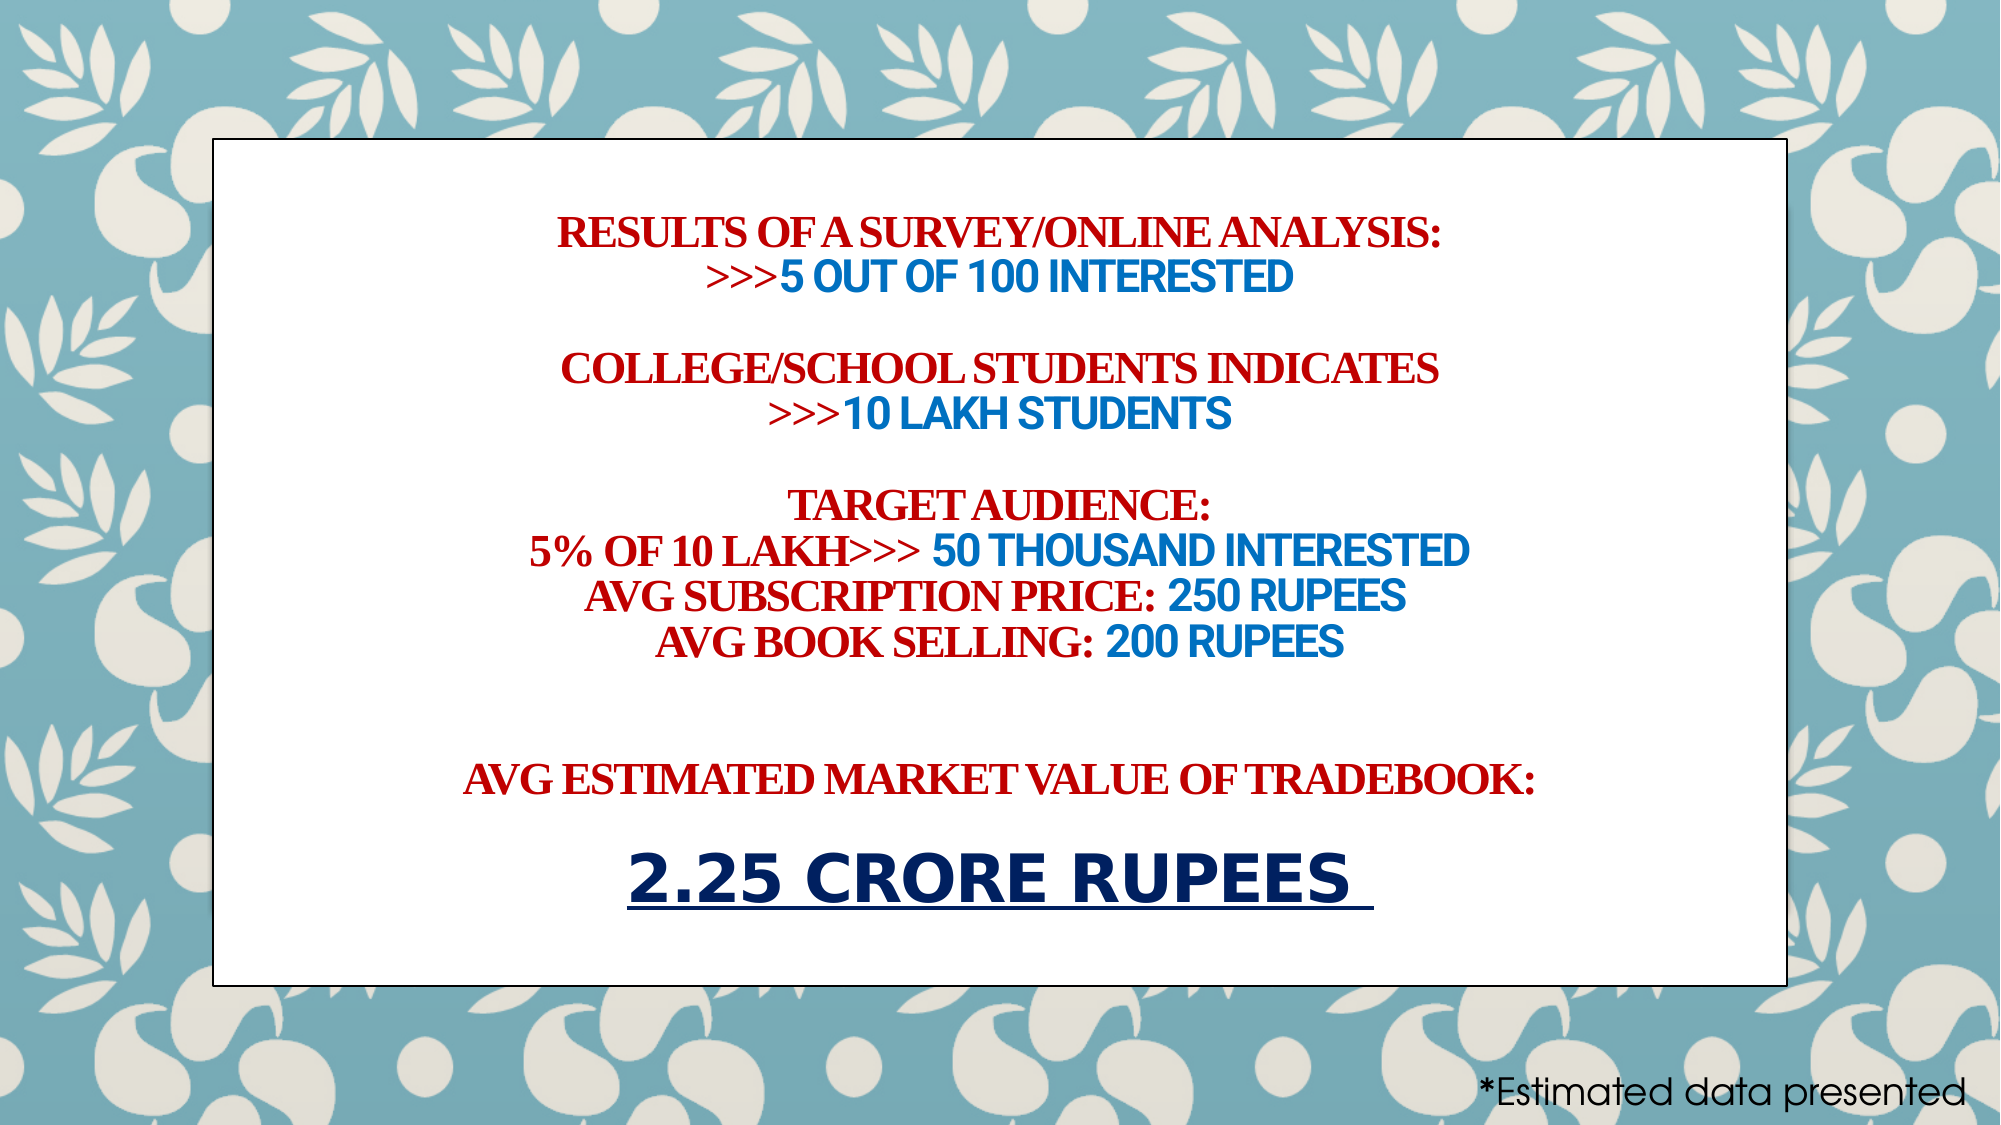

RESULTS OF A SURVEY/ONLINE ANALYSIS:
>>>5 OUT OF 100 INTERESTED
COLLEGE/SCHOOL STUDENTS INDICATES
>>>10 LAKH STUDENTS
TARGET AUDIENCE:
5% OF 10 LAKH>>> 50 THOUSAND INTERESTED
AVG SUBSCRIPTION PRICE: 250 RUPEES
AVG BOOK SELLING: 200 RUPEES
AVG ESTIMATED MARKET VALUE OF TRADEBOOK:
2.25 CRORE RUPEES
# RESULTS OF A SURVEY/ONLINE ANALYSIS: >>>5 OUT OF 100 INTERESTED COLLEGE/SCHOOL STUDENTS INDICATES >>>10 LAKH STUDENTS TARGET AUDIENCE: 5% OF 10 LAKH>>> 50 THOUSAND INTERESTED AVG SUBSCRIPTION PRICE: 250 RUPEES AVG BOOK SELLING: 200 RUPEES AVG ESTIMATED MARKET VALUE OF TRADEBOOK: 2.25 CRORE RUPEES
*Estimated data presented